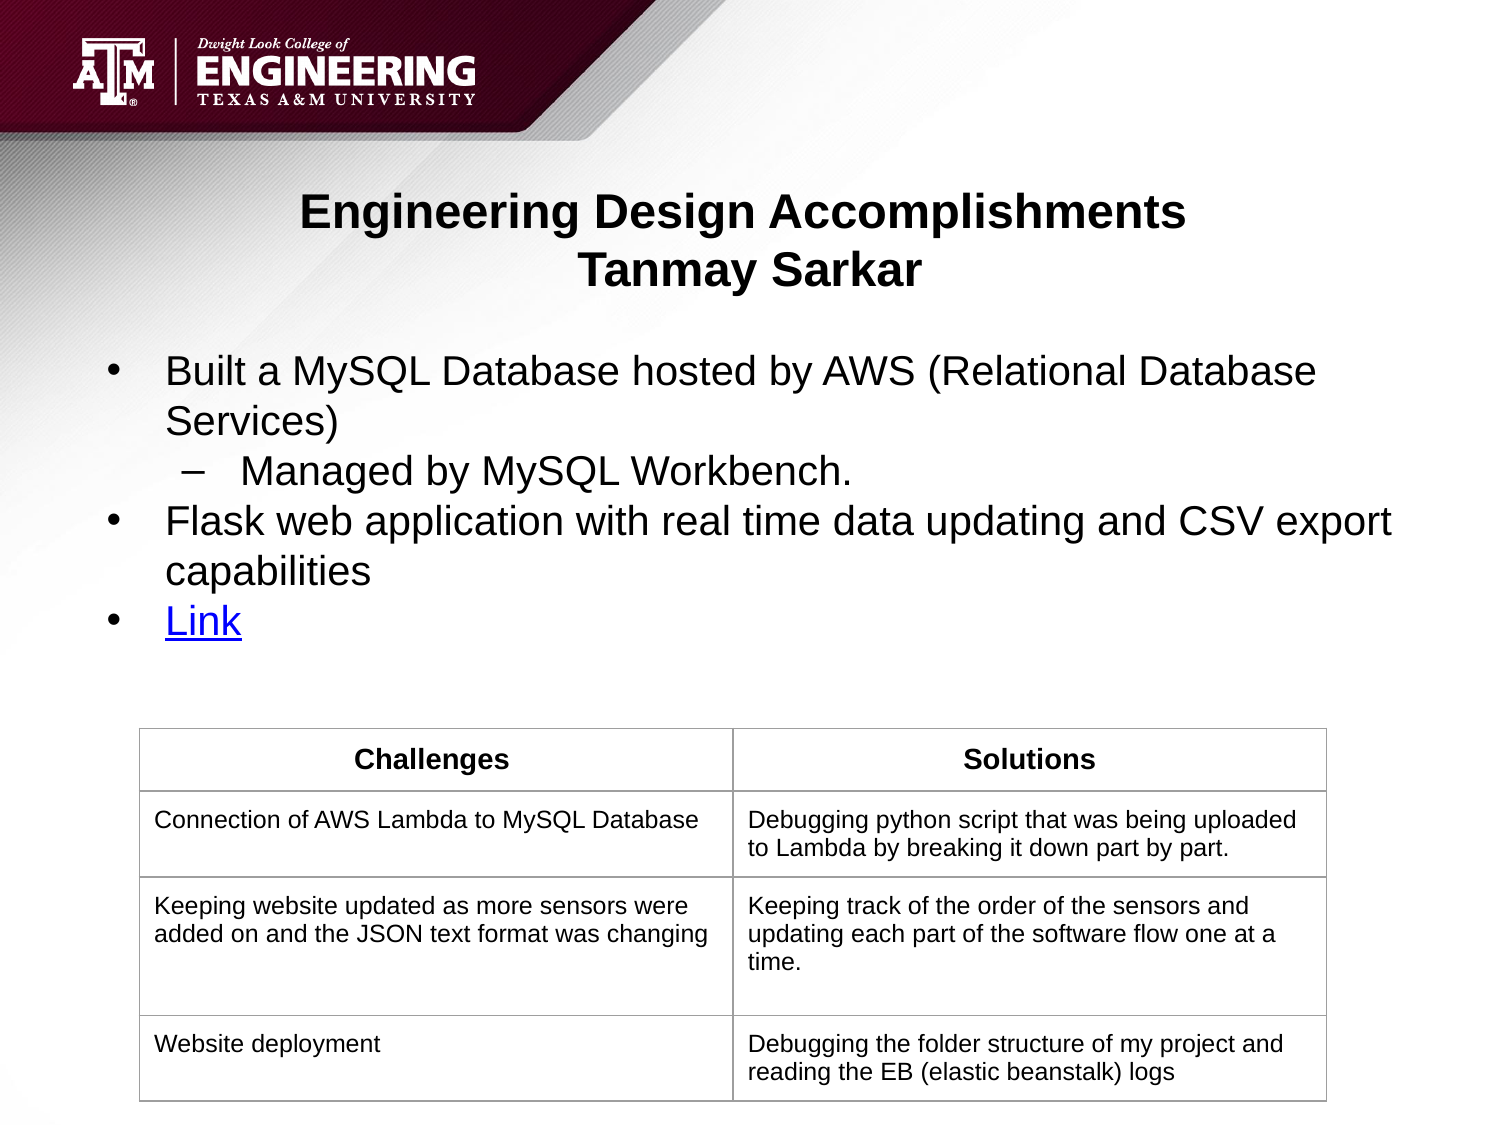

# Engineering Design Accomplishments
Tanmay Sarkar

Built a MySQL Database hosted by AWS (Relational Database Services)
Managed by MySQL Workbench.
Flask web application with real time data updating and CSV export capabilities
Link
| Challenges | Solutions |
| --- | --- |
| Connection of AWS Lambda to MySQL Database | Debugging python script that was being uploaded to Lambda by breaking it down part by part. |
| Keeping website updated as more sensors were added on and the JSON text format was changing | Keeping track of the order of the sensors and updating each part of the software flow one at a time. |
| Website deployment | Debugging the folder structure of my project and reading the EB (elastic beanstalk) logs |